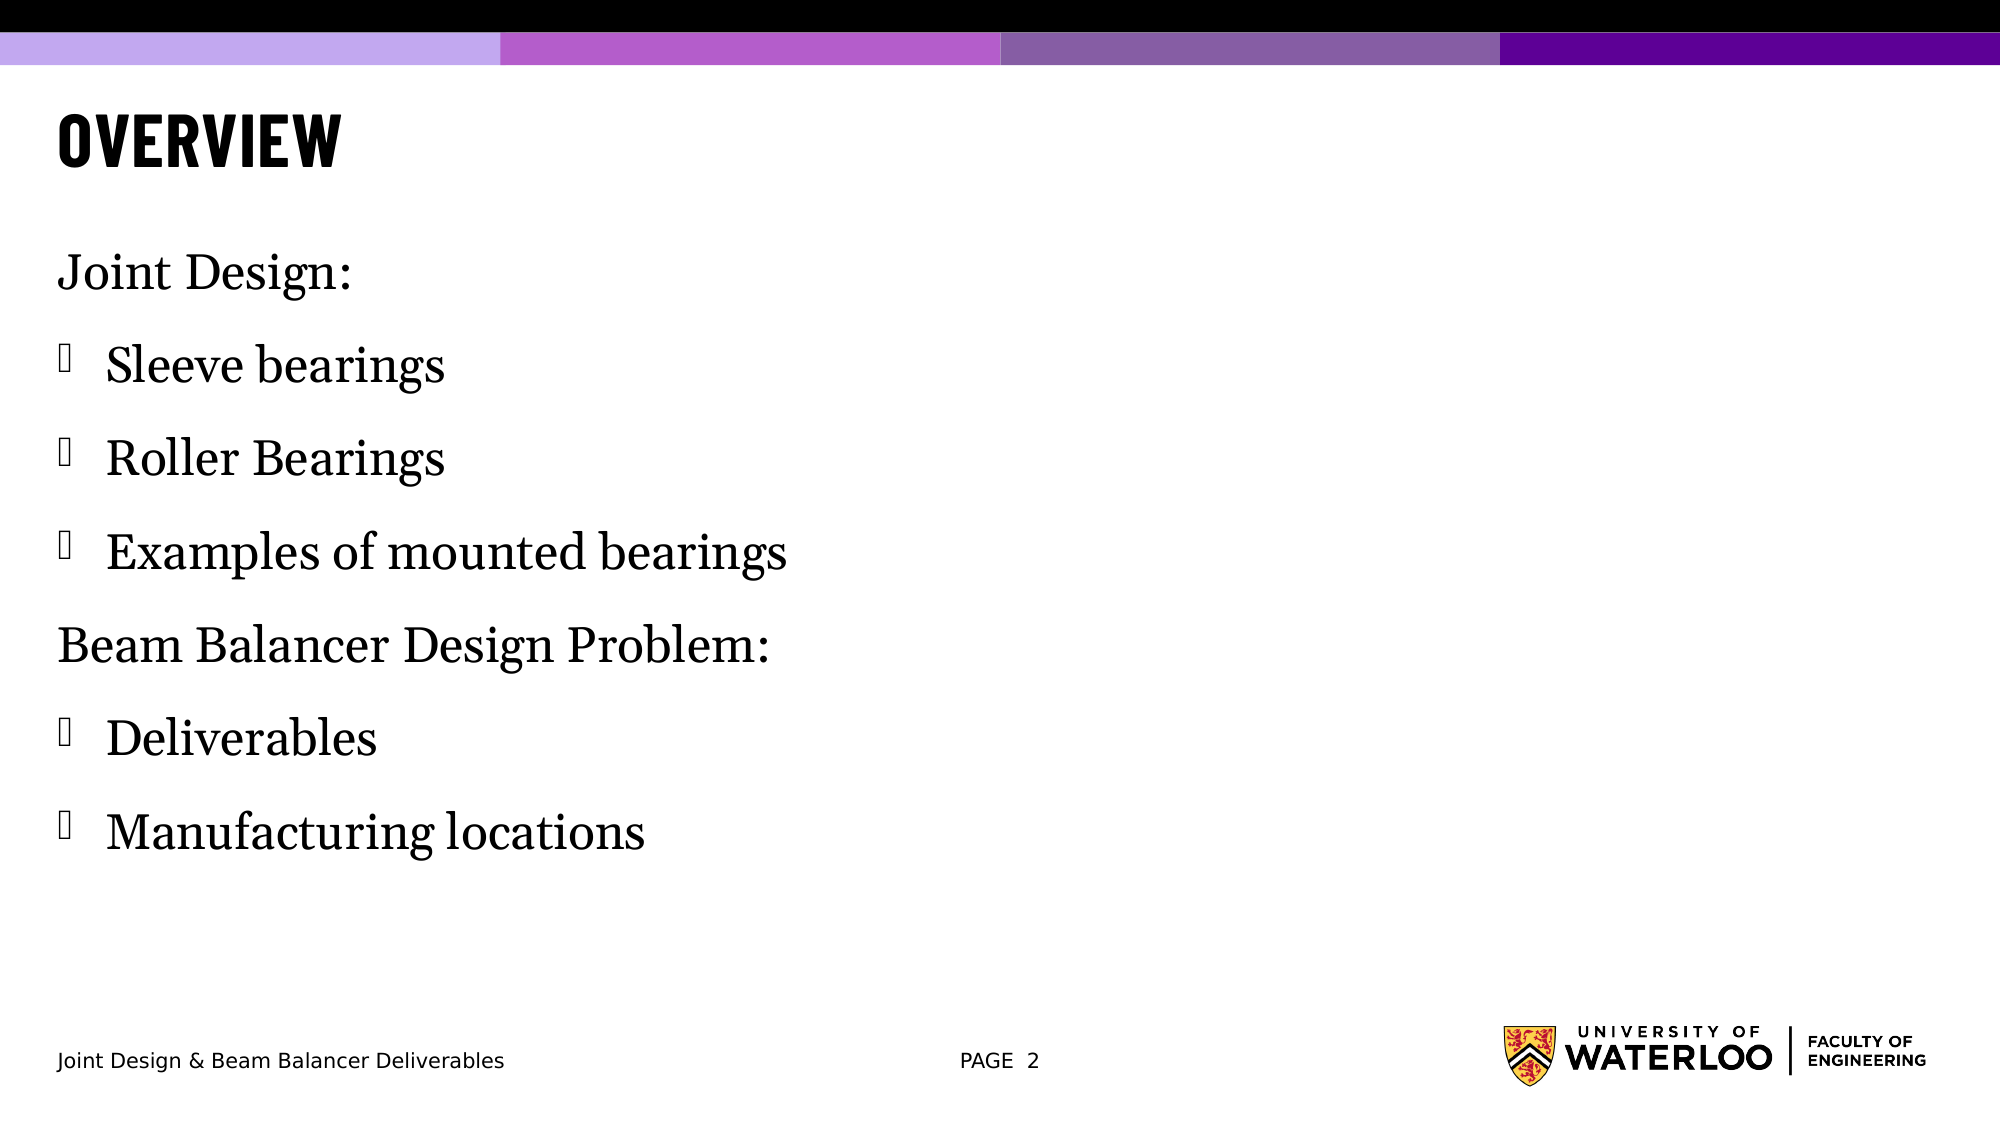

# OVERVIEW
Joint Design:
Sleeve bearings
Roller Bearings
Examples of mounted bearings
Beam Balancer Design Problem:
Deliverables
Manufacturing locations
Joint Design & Beam Balancer Deliverables
PAGE  2